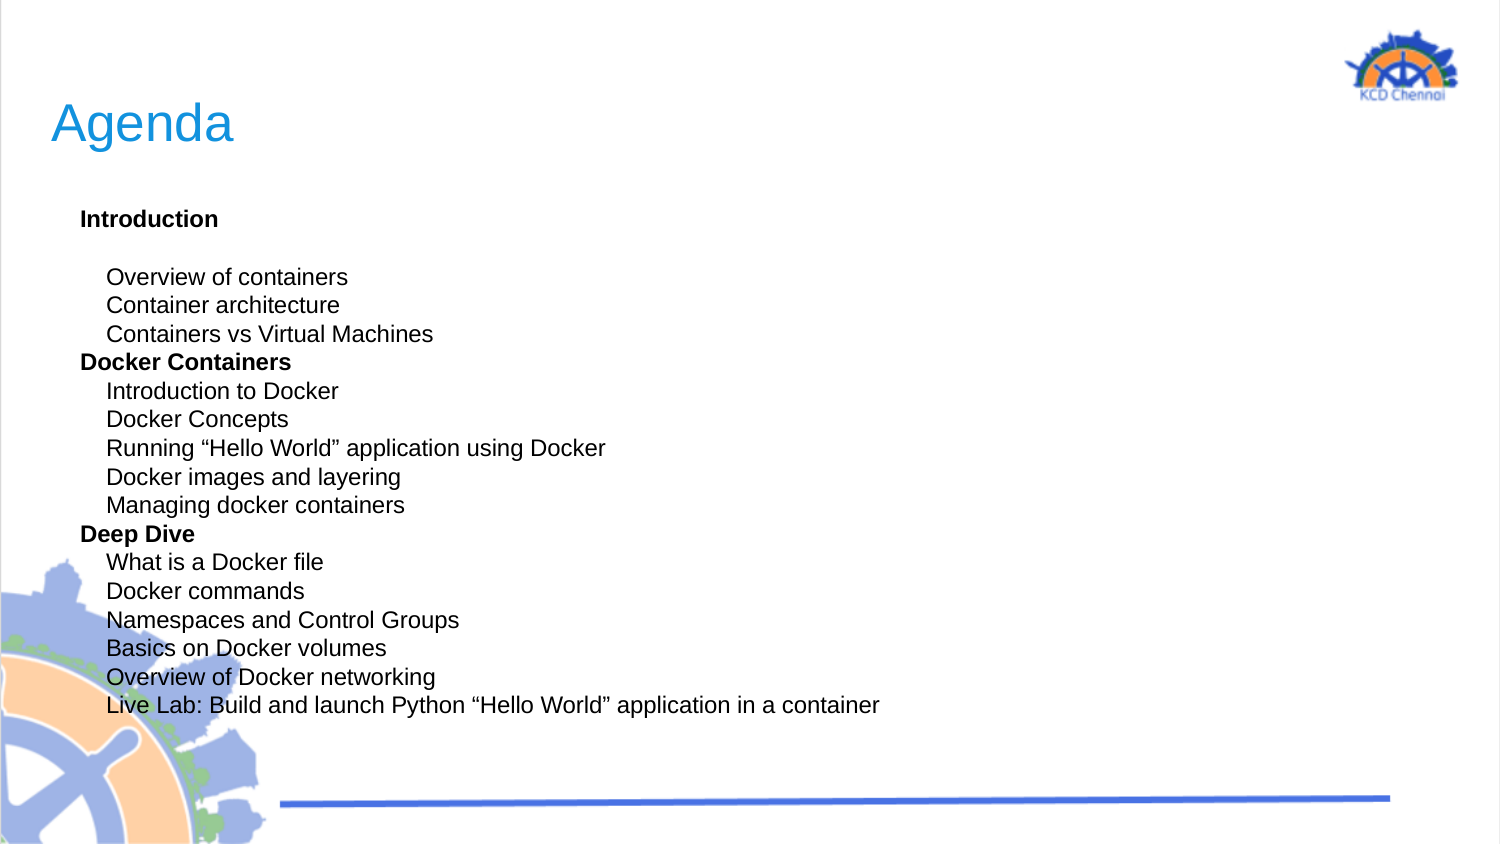

# Agenda
Introduction
    Overview of containers
    Container architecture
    Containers vs Virtual Machines
Docker Containers
    Introduction to Docker
    Docker Concepts
    Running “Hello World” application using Docker
    Docker images and layering
    Managing docker containers
Deep Dive
    What is a Docker file
    Docker commands
    Namespaces and Control Groups
    Basics on Docker volumes
    Overview of Docker networking
    Live Lab: Build and launch Python “Hello World” application in a container